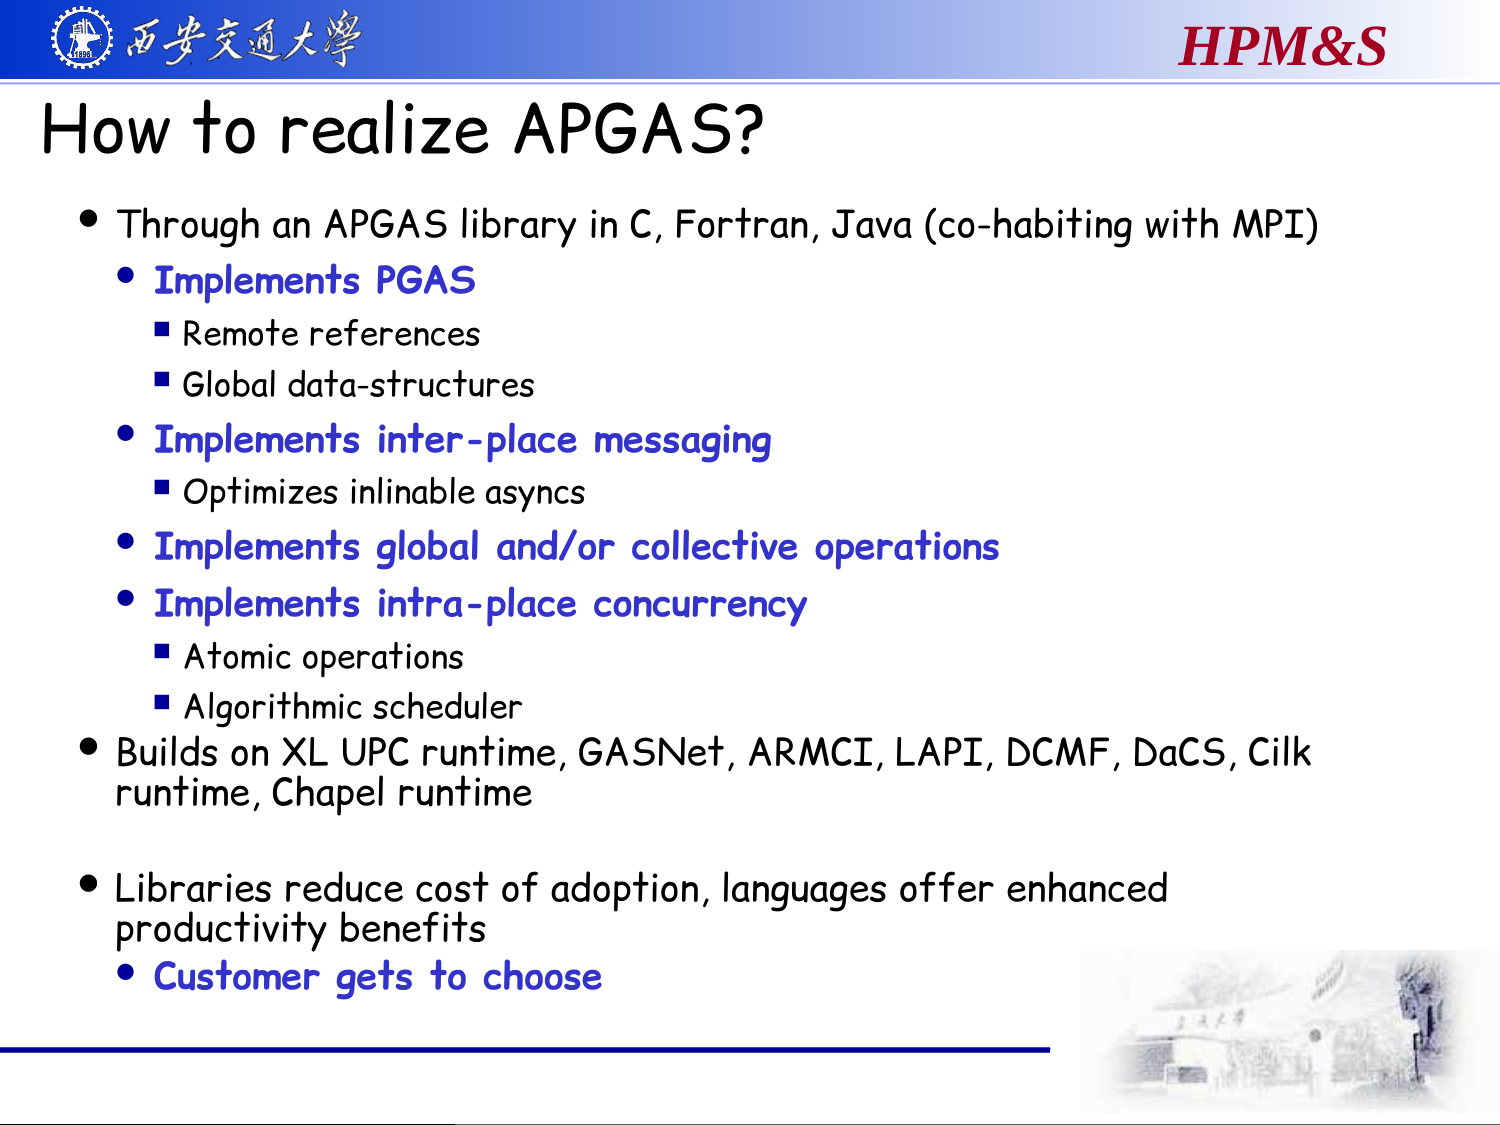

# How to realize APGAS?
Through an APGAS library in C, Fortran, Java (co-habiting with MPI)
Implements PGAS
Remote references
Global data-structures
Implements inter-place messaging
Optimizes inlinable asyncs
Implements global and/or collective operations
Implements intra-place concurrency
Atomic operations
Algorithmic scheduler
Builds on XL UPC runtime, GASNet, ARMCI, LAPI, DCMF, DaCS, Cilk runtime, Chapel runtime

Libraries reduce cost of adoption, languages offer enhanced productivity benefits
Customer gets to choose